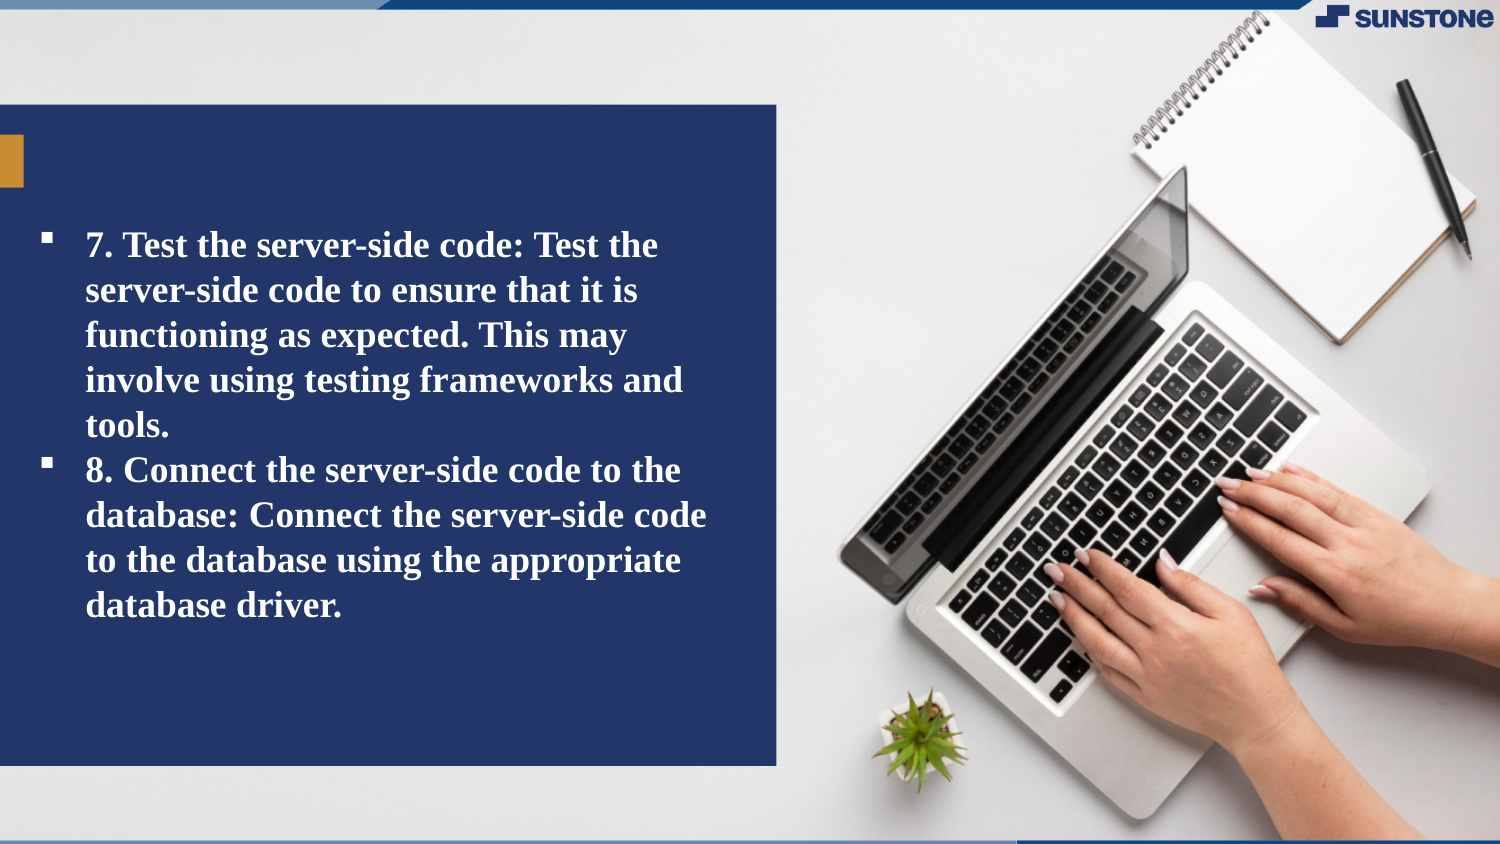

#
7. Test the server-side code: Test the server-side code to ensure that it is functioning as expected. This may involve using testing frameworks and tools.
8. Connect the server-side code to the database: Connect the server-side code to the database using the appropriate database driver.